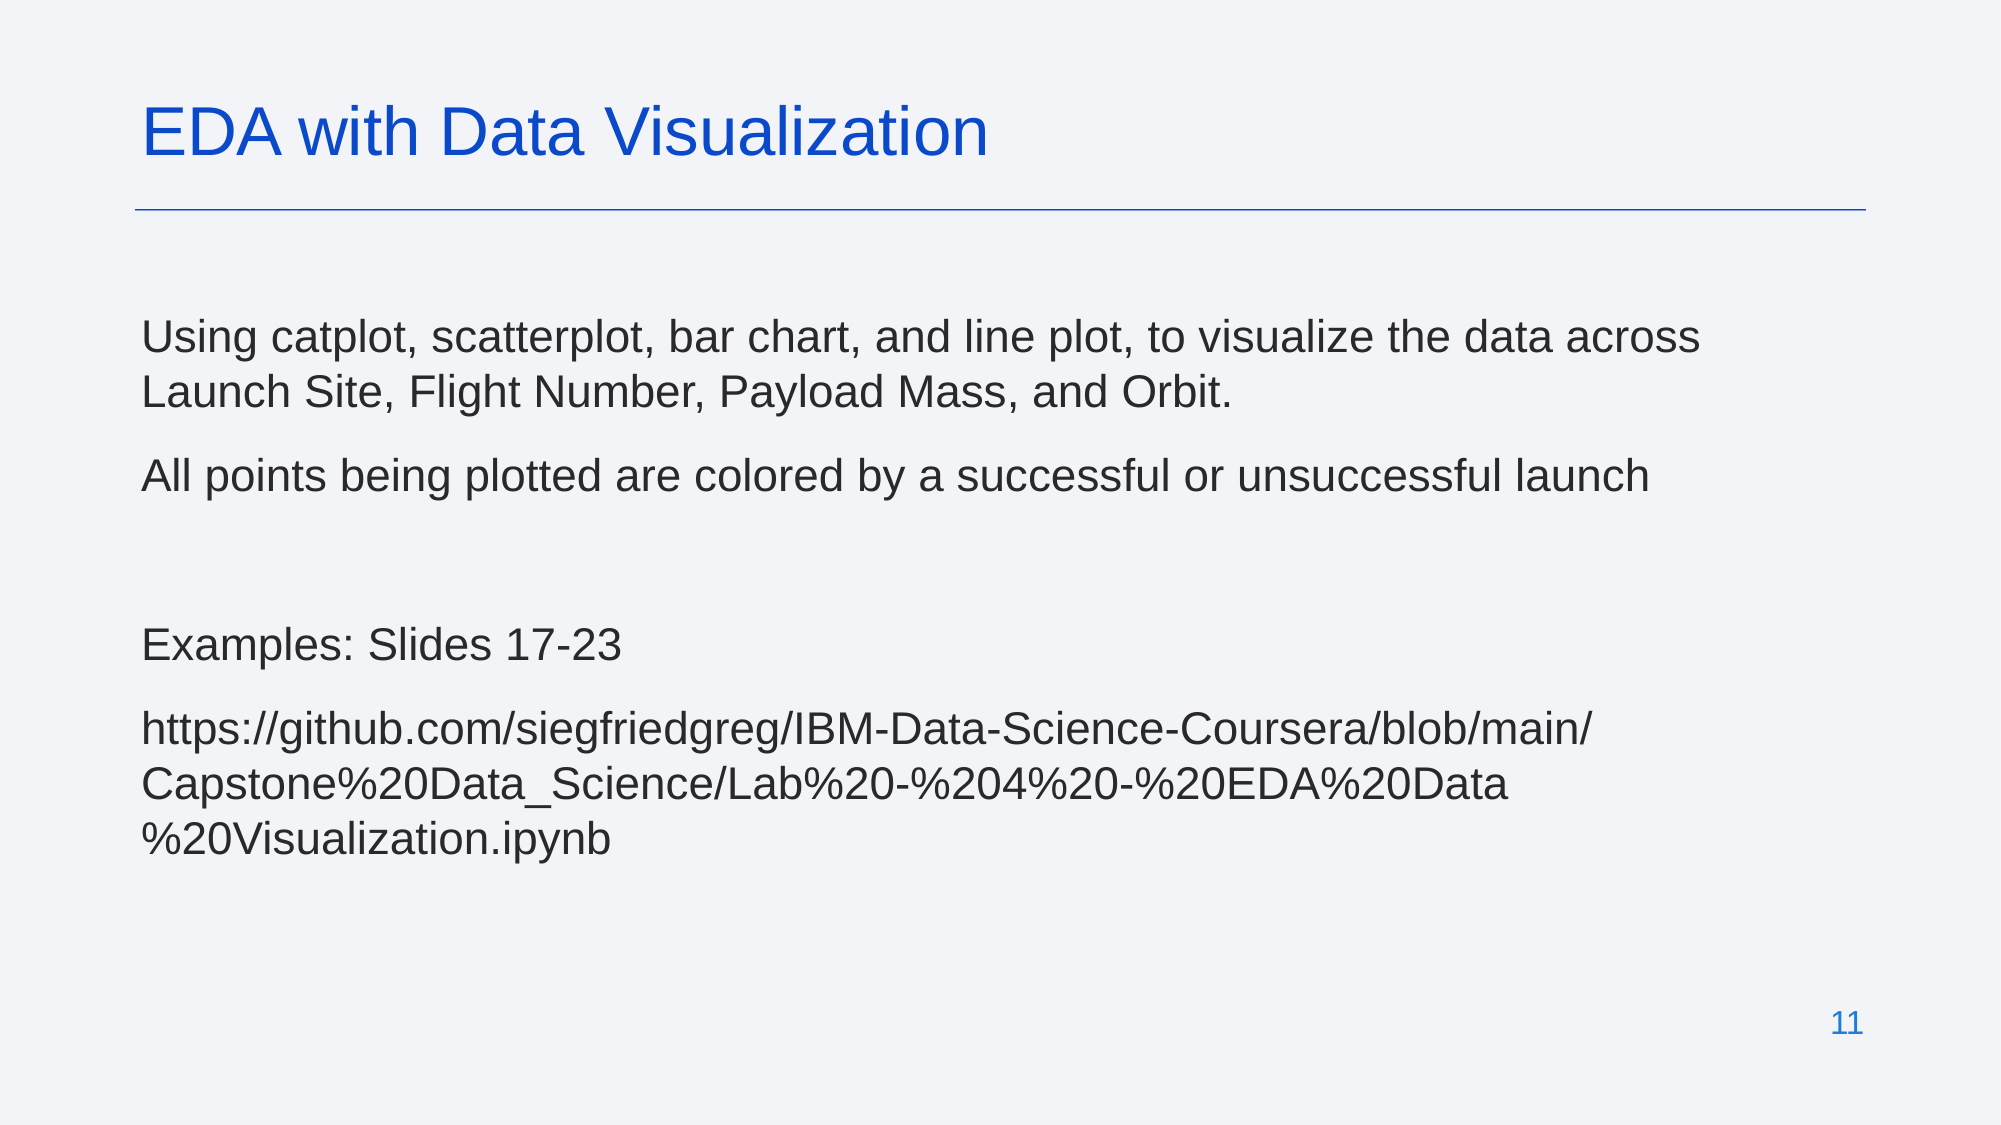

EDA with Data Visualization
Using catplot, scatterplot, bar chart, and line plot, to visualize the data across Launch Site, Flight Number, Payload Mass, and Orbit.
All points being plotted are colored by a successful or unsuccessful launch

Examples: Slides 17-23
https://github.com/siegfriedgreg/IBM-Data-Science-Coursera/blob/main/Capstone%20Data_Science/Lab%20-%204%20-%20EDA%20Data%20Visualization.ipynb

11